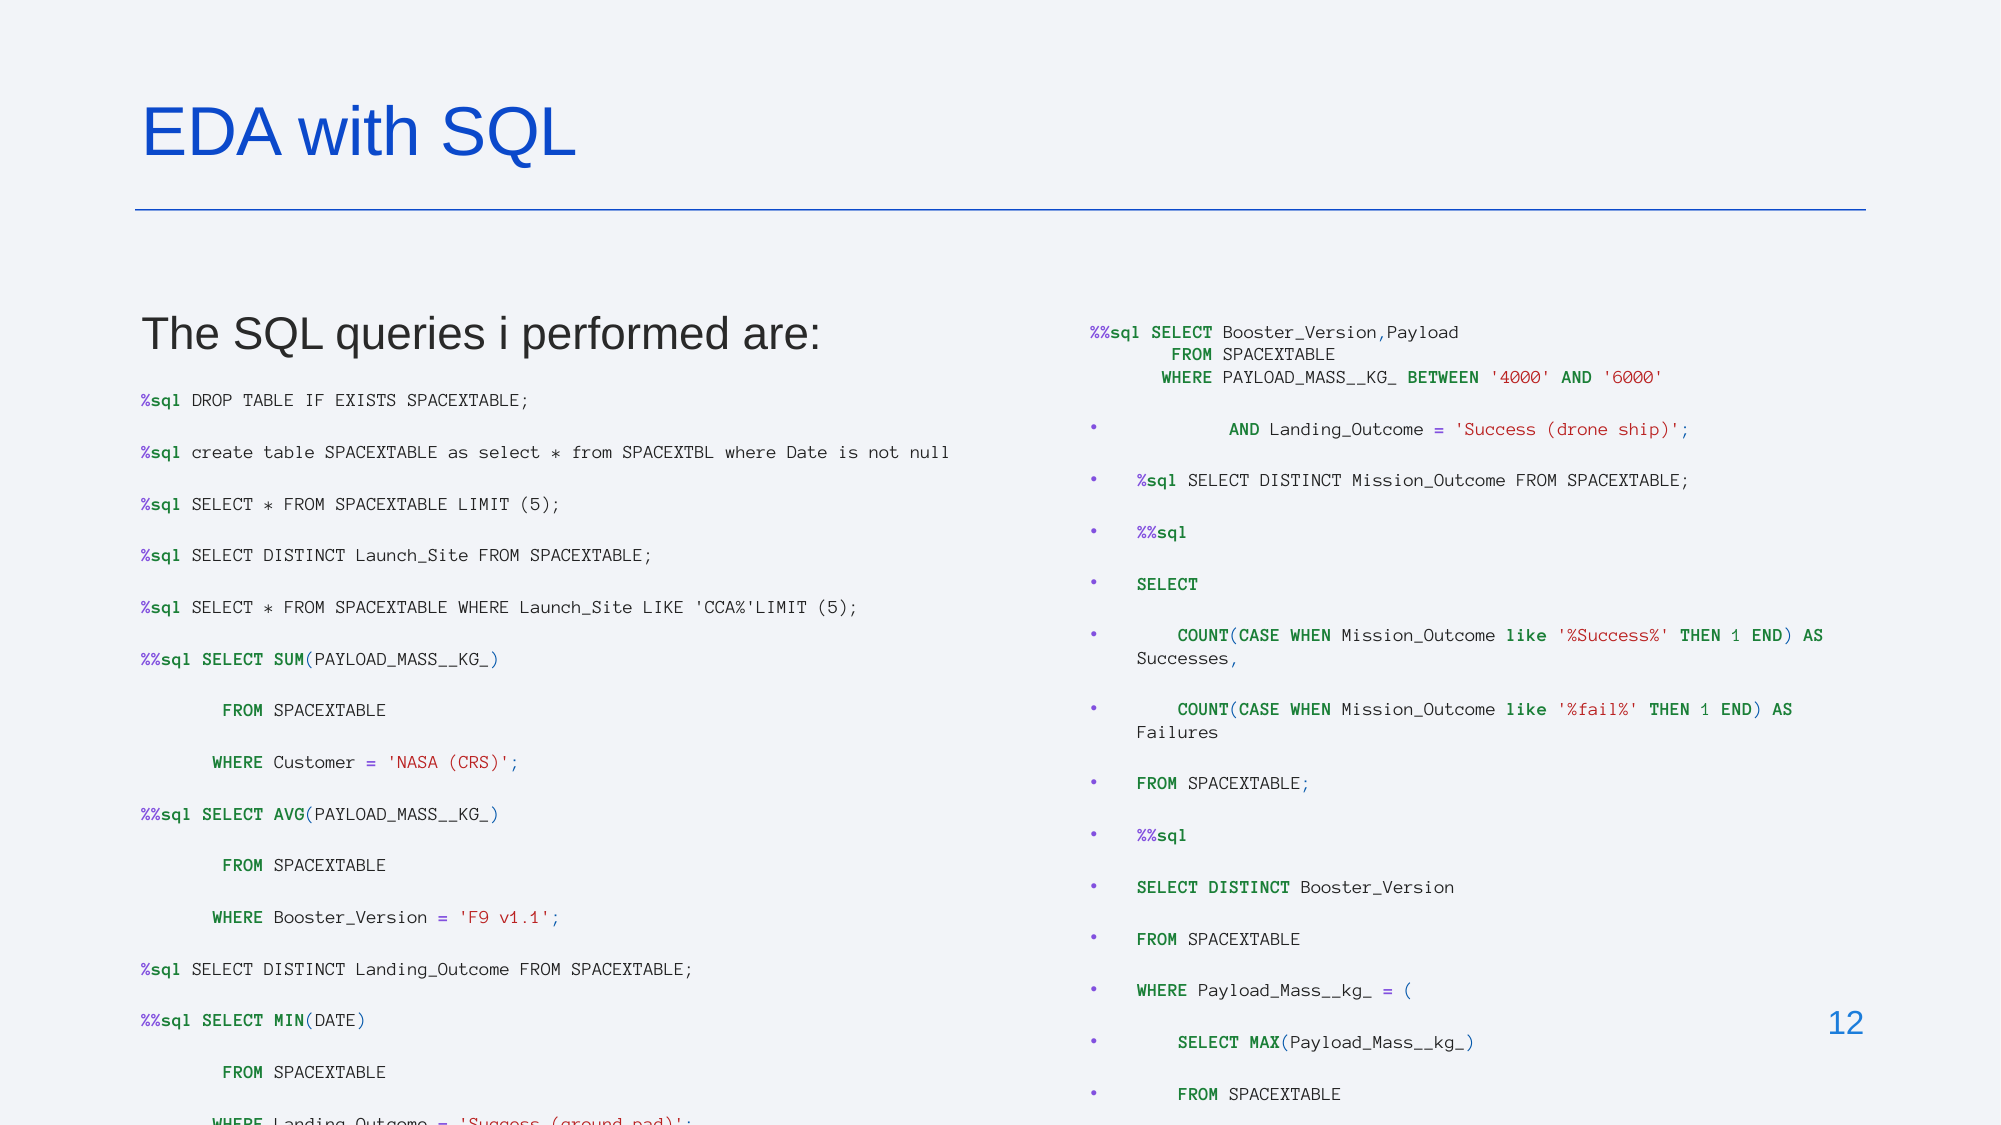

EDA with SQL
The SQL queries i performed are:
%sql DROP TABLE IF EXISTS SPACEXTABLE;
%sql create table SPACEXTABLE as select * from SPACEXTBL where Date is not null
%sql SELECT * FROM SPACEXTABLE LIMIT (5);
%sql SELECT DISTINCT Launch_Site FROM SPACEXTABLE;
%sql SELECT * FROM SPACEXTABLE WHERE Launch_Site LIKE 'CCA%'LIMIT (5);
%%sql SELECT SUM(PAYLOAD_MASS__KG_)
        FROM SPACEXTABLE
       WHERE Customer = 'NASA (CRS)';
%%sql SELECT AVG(PAYLOAD_MASS__KG_)
        FROM SPACEXTABLE
       WHERE Booster_Version = 'F9 v1.1';
%sql SELECT DISTINCT Landing_Outcome FROM SPACEXTABLE;
%%sql SELECT MIN(DATE)
        FROM SPACEXTABLE
       WHERE Landing_Outcome = 'Success (ground pad)';

%%sql SELECT Booster_Version,Payload
        FROM SPACEXTABLE
       WHERE PAYLOAD_MASS__KG_ BETWEEN '4000' AND '6000'
         AND Landing_Outcome = 'Success (drone ship)';
%sql SELECT DISTINCT Mission_Outcome FROM SPACEXTABLE;
%%sql
SELECT
    COUNT(CASE WHEN Mission_Outcome like '%Success%' THEN 1 END) AS Successes,
    COUNT(CASE WHEN Mission_Outcome like '%fail%' THEN 1 END) AS Failures
FROM SPACEXTABLE;
%%sql
SELECT DISTINCT Booster_Version
FROM SPACEXTABLE
WHERE Payload_Mass__kg_ = (
    SELECT MAX(Payload_Mass__kg_)
    FROM SPACEXTABLE
);
12